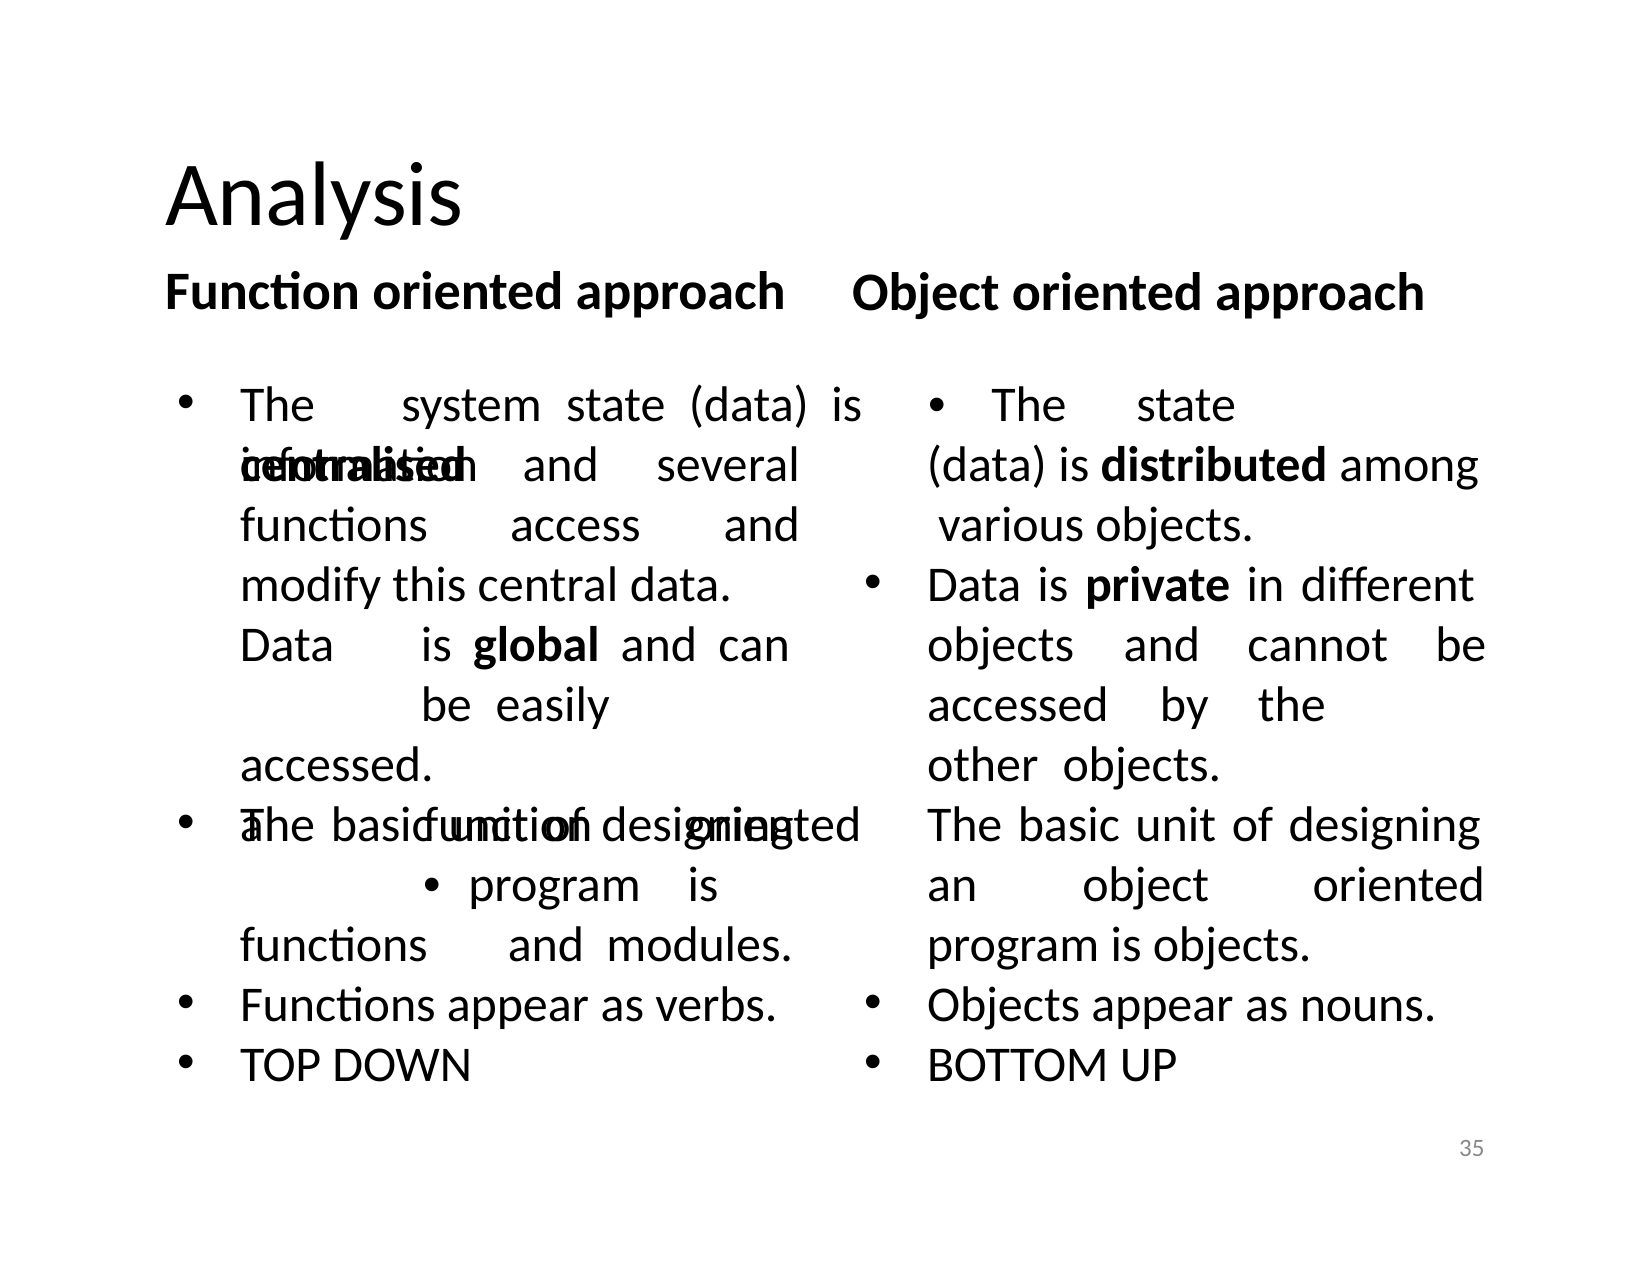

# Analysis
Function oriented approach
Object oriented approach
The	system	state	(data)	is	•	The	state	information
centralised
functions
and  access
several
and
(data) is distributed among  various objects.
Data is private in different
modify this central data.  Data	is	global	and	can	be  easily accessed.
The basic unit of designing
objects	and	cannot	be
accessed	by	the	other  objects.
a	function	oriented	•  program	is	functions	and  modules.
Functions appear as verbs.
TOP DOWN
The basic unit of designing
an	object	oriented
program is objects.
Objects appear as nouns.
BOTTOM UP
35